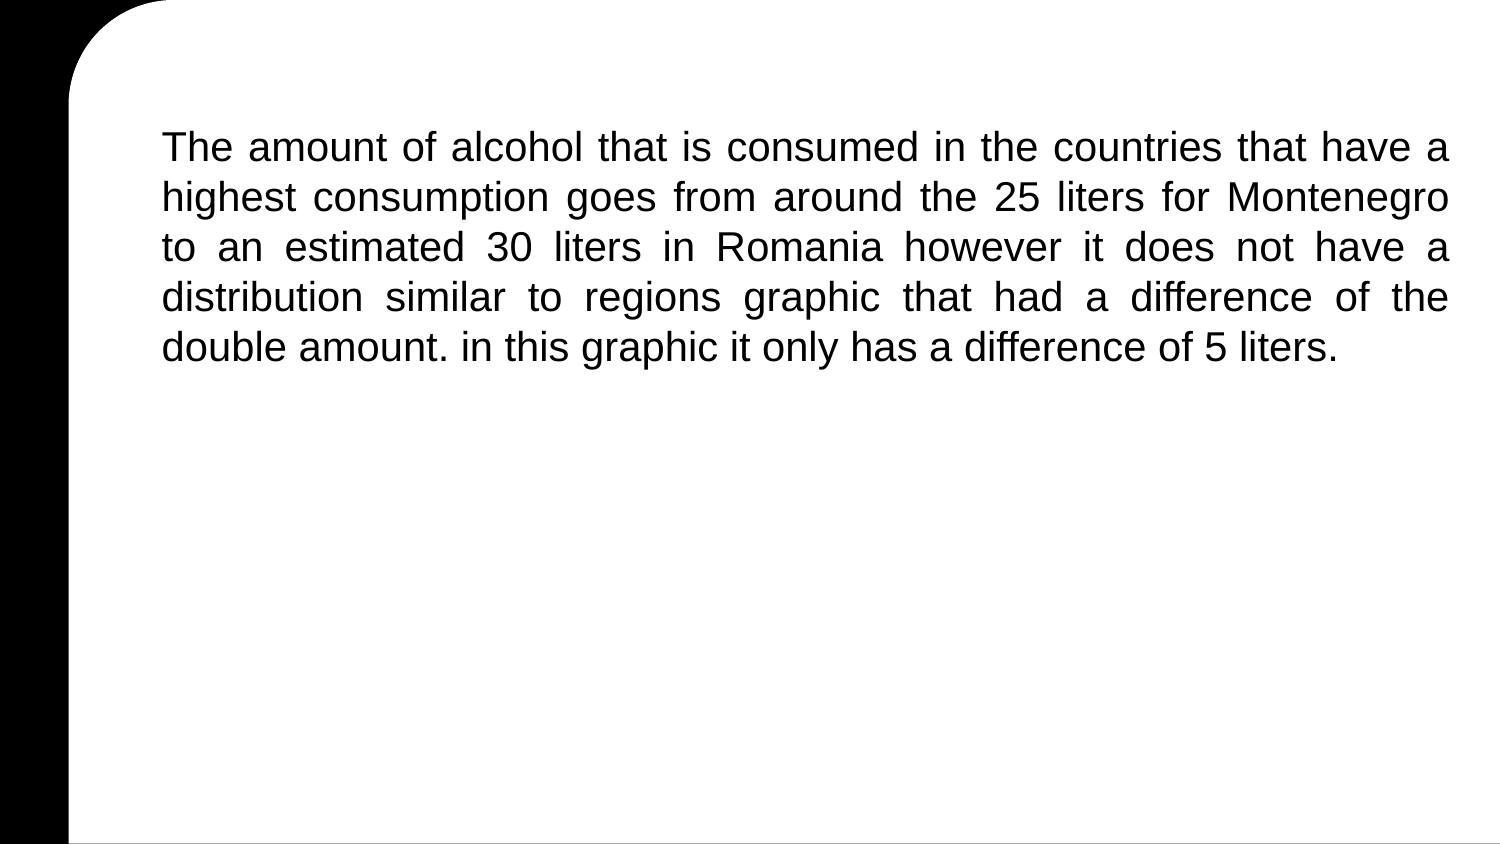

The amount of alcohol that is consumed in the countries that have a highest consumption goes from around the 25 liters for Montenegro to an estimated 30 liters in Romania however it does not have a distribution similar to regions graphic that had a difference of the double amount. in this graphic it only has a difference of 5 liters.